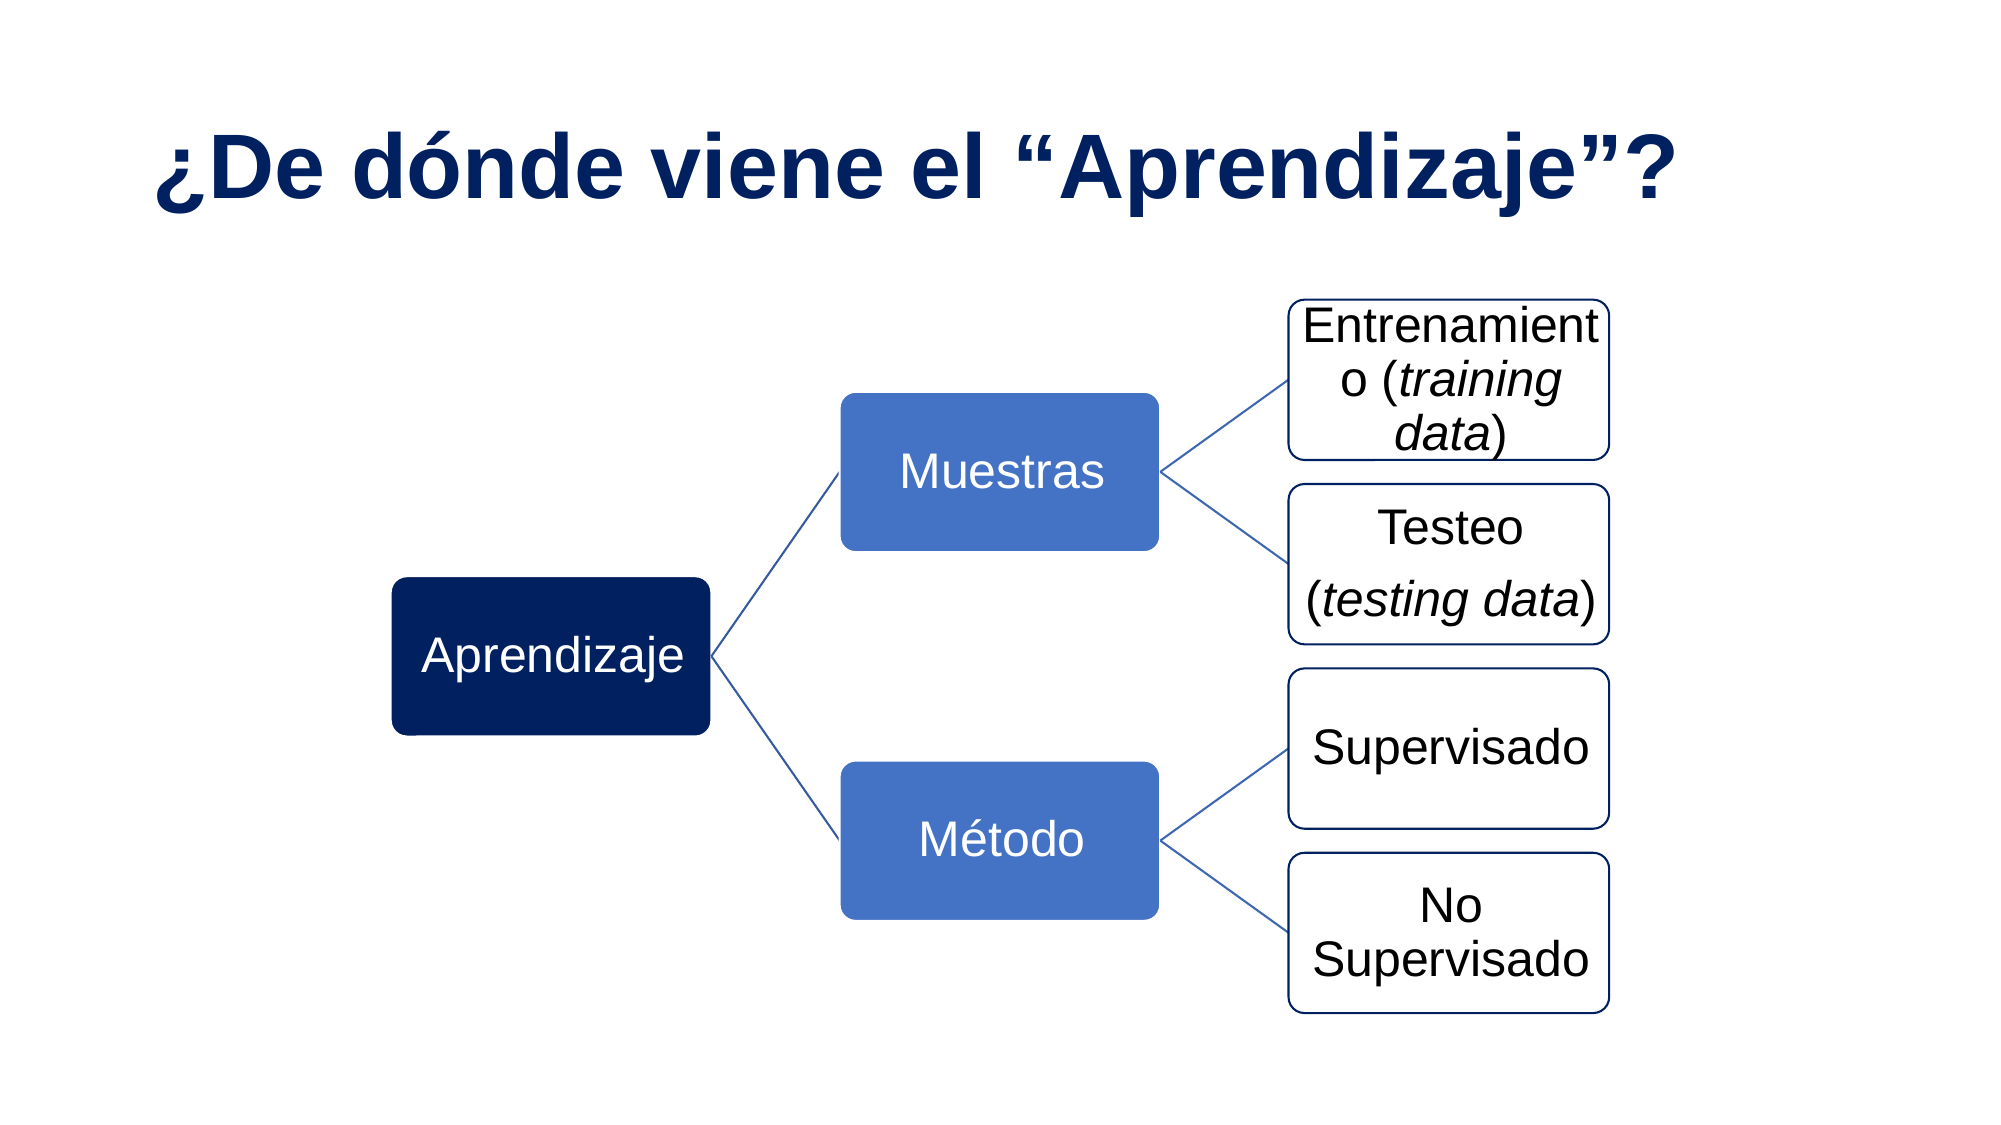

# ¿De dónde viene el “Aprendizaje”?
Aprendizaje

Muestras

Entrenamiento (training data)

Testeo
(testing data)

Método

Supervisado

No Supervisado